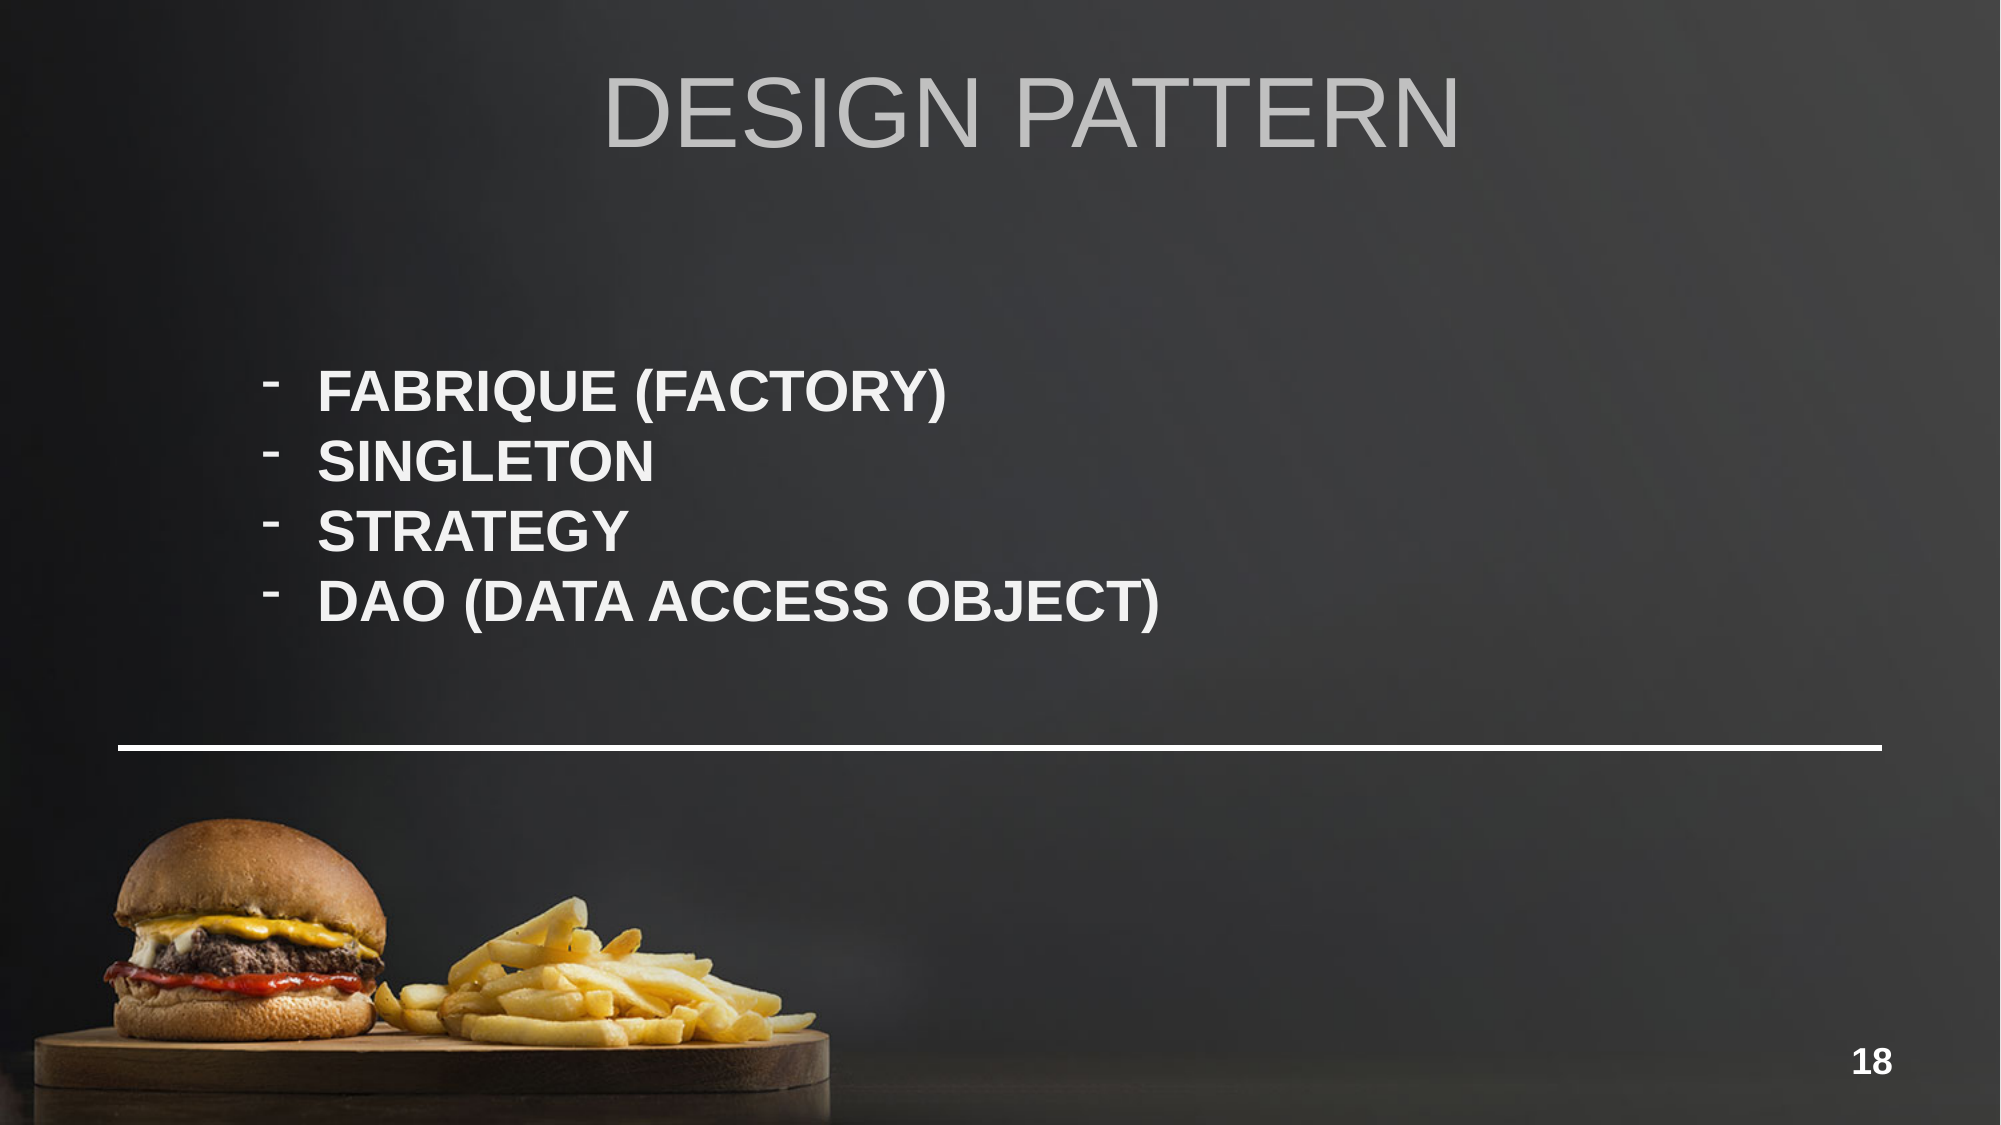

DESIGN PATTERN
FABRIQUE (FACTORY)
SINGLETON
STRATEGY
DAO (DATA ACCESS OBJECT)
18